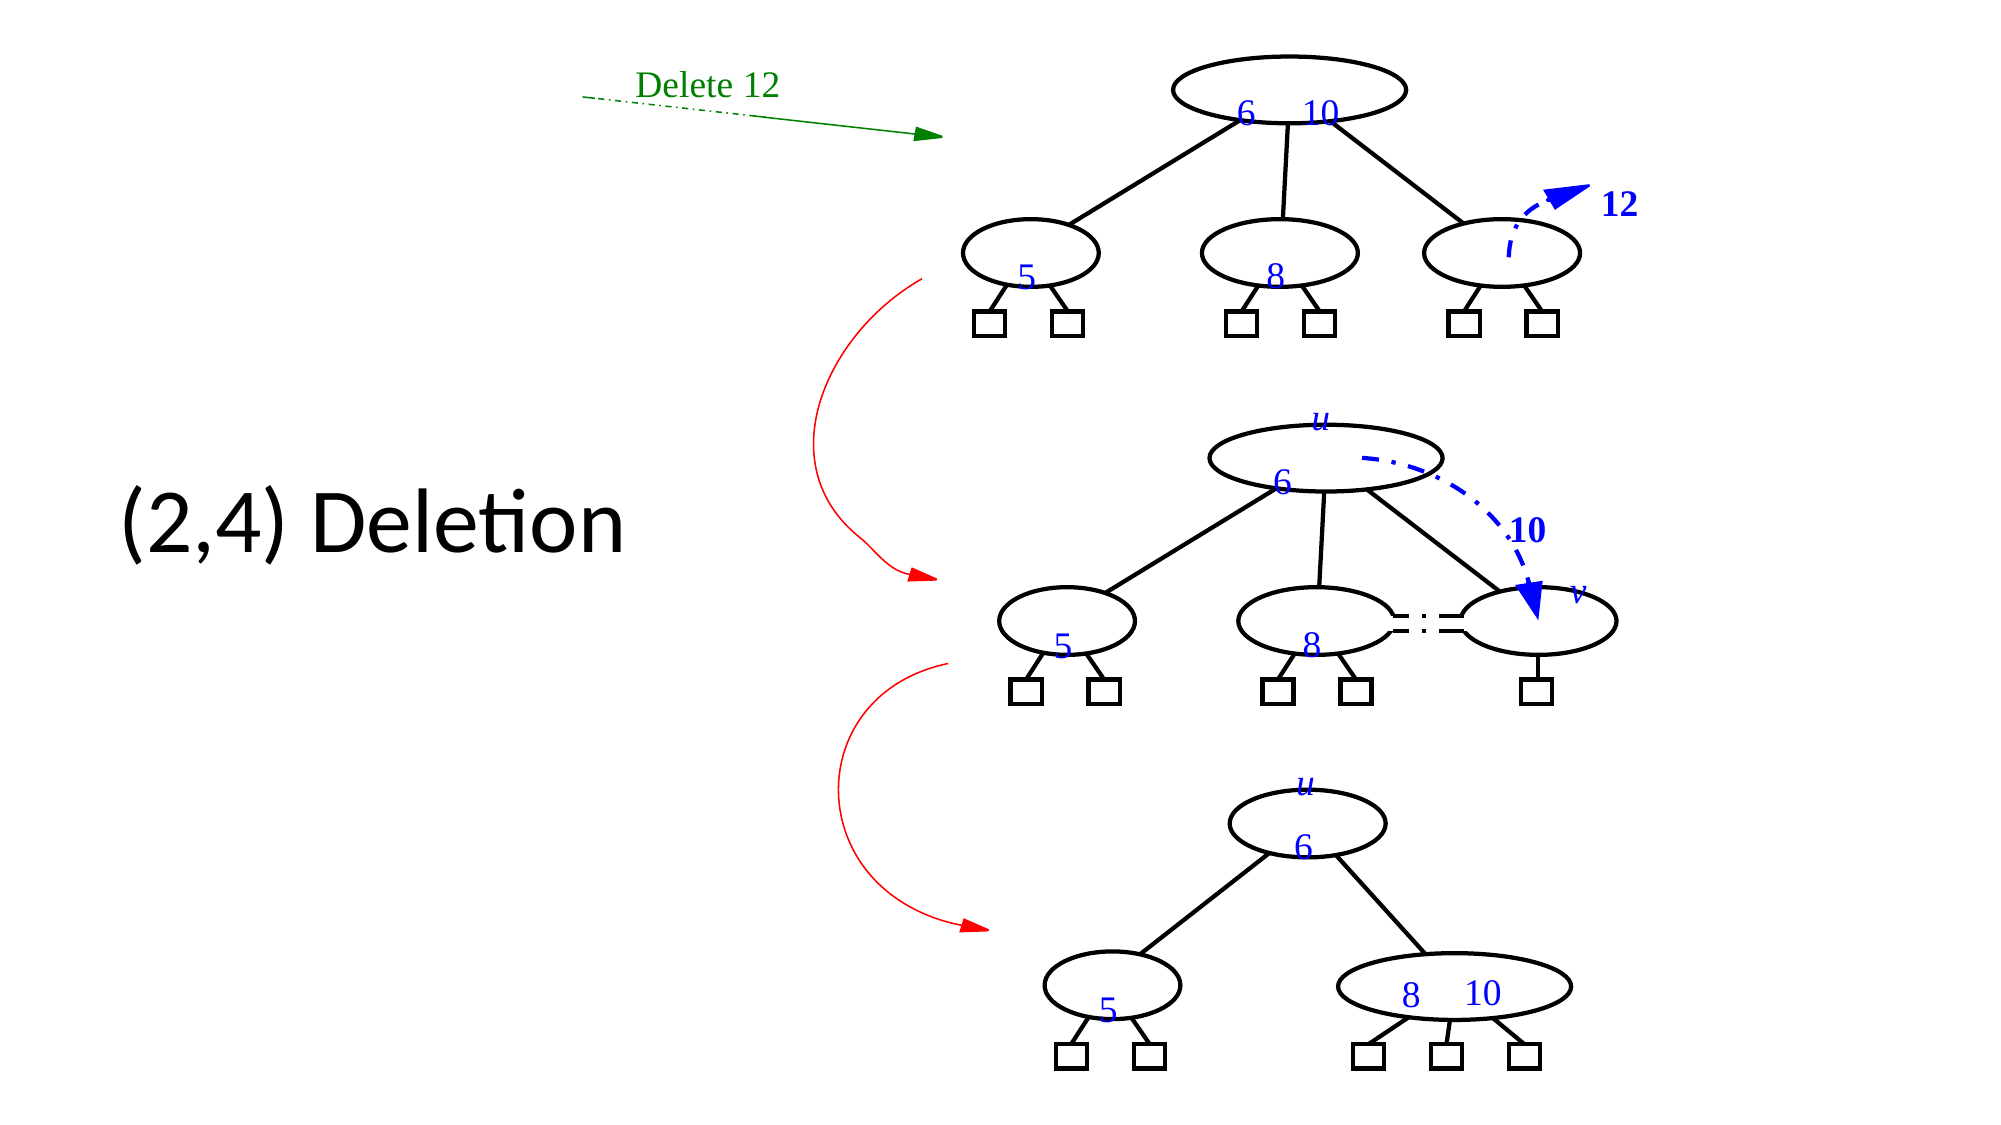

Delete 12
6
10

12

8
5

u

6

10
v

8
5

u

6

10
8
5

# (2,4) Deletion